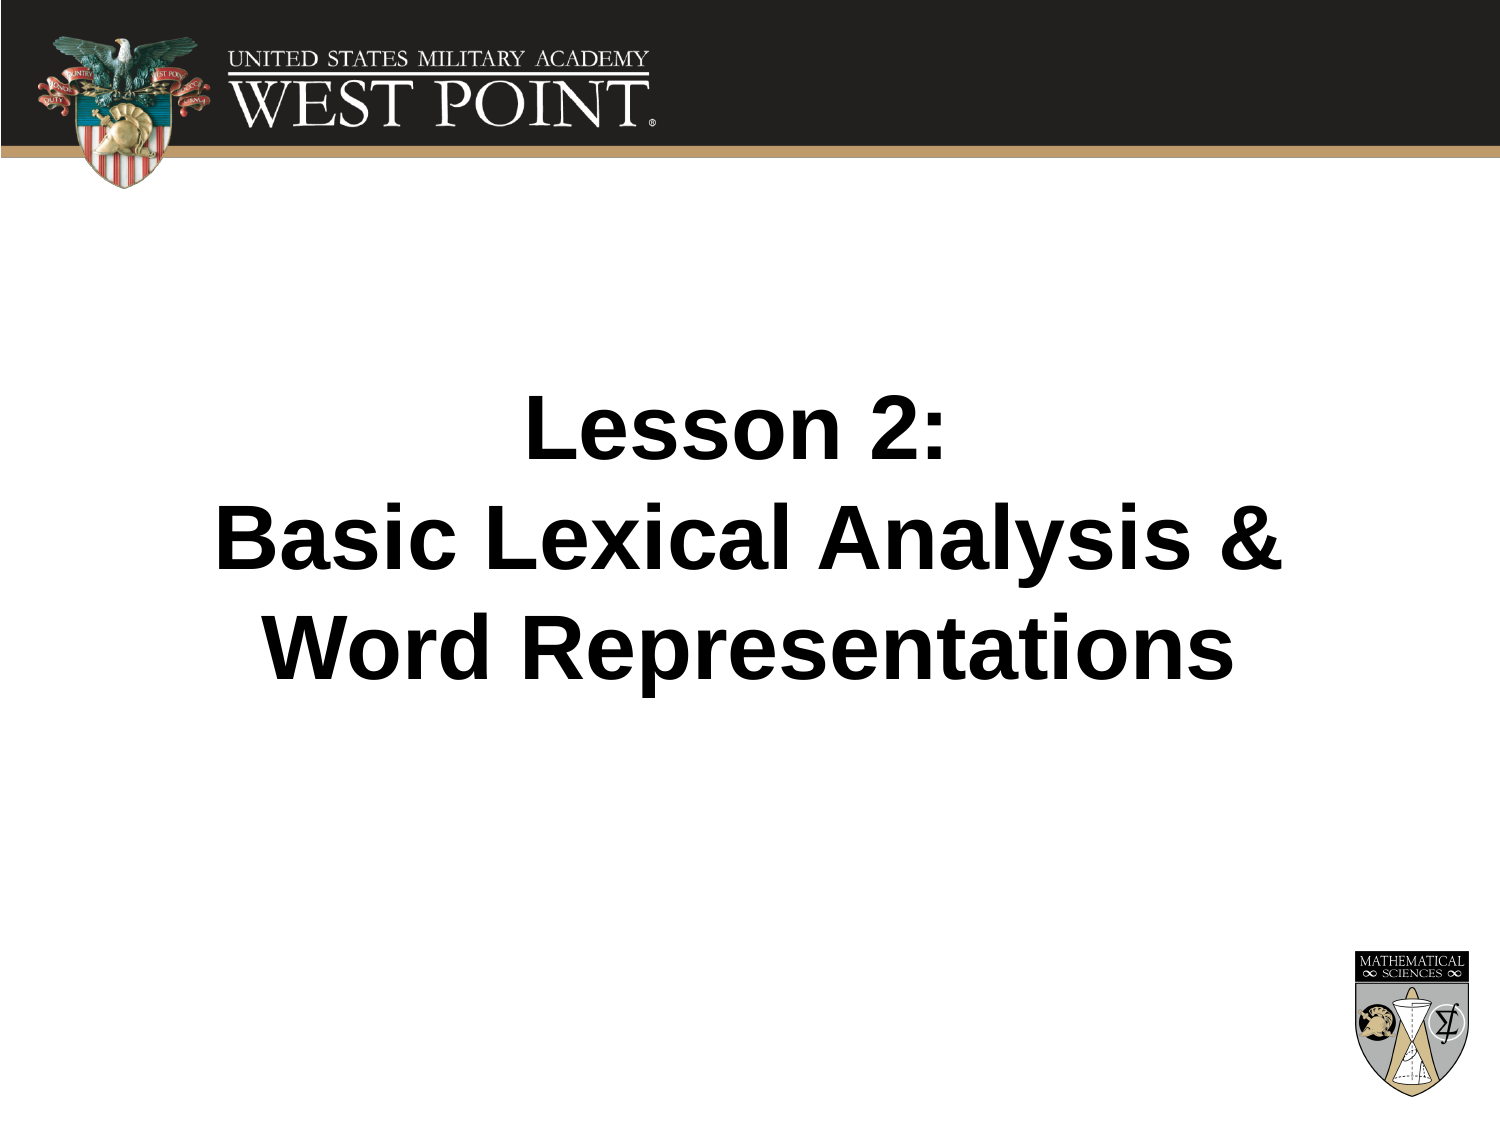

Lesson 2:
Basic Lexical Analysis & Word Representations